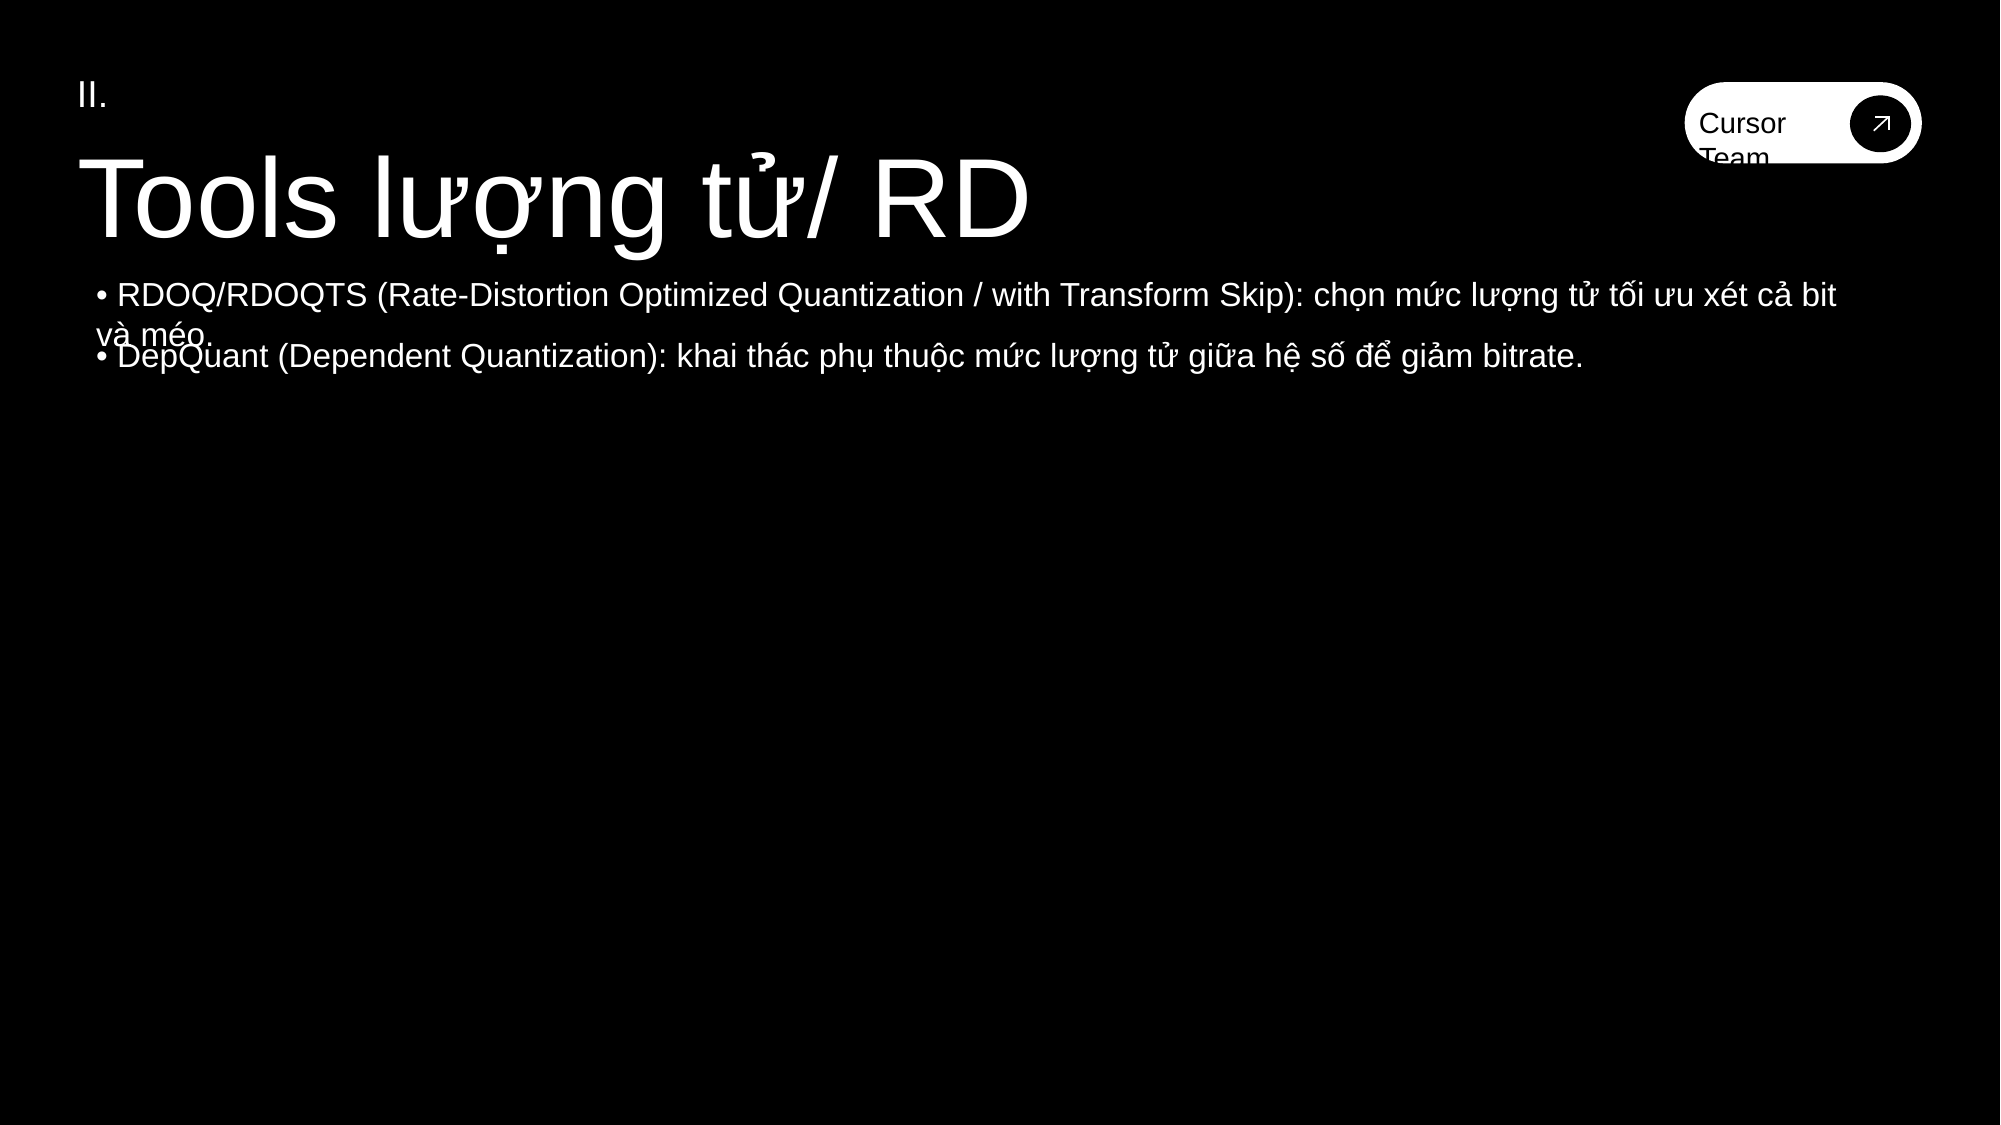

II.

Cursor Team

Tools lượng tử/ RD
• RDOQ/RDOQTS (Rate‑Distortion Optimized Quantization / with Transform Skip): chọn mức lượng tử tối ưu xét cả bit và méo.
• DepQuant (Dependent Quantization): khai thác phụ thuộc mức lượng tử giữa hệ số để giảm bitrate.